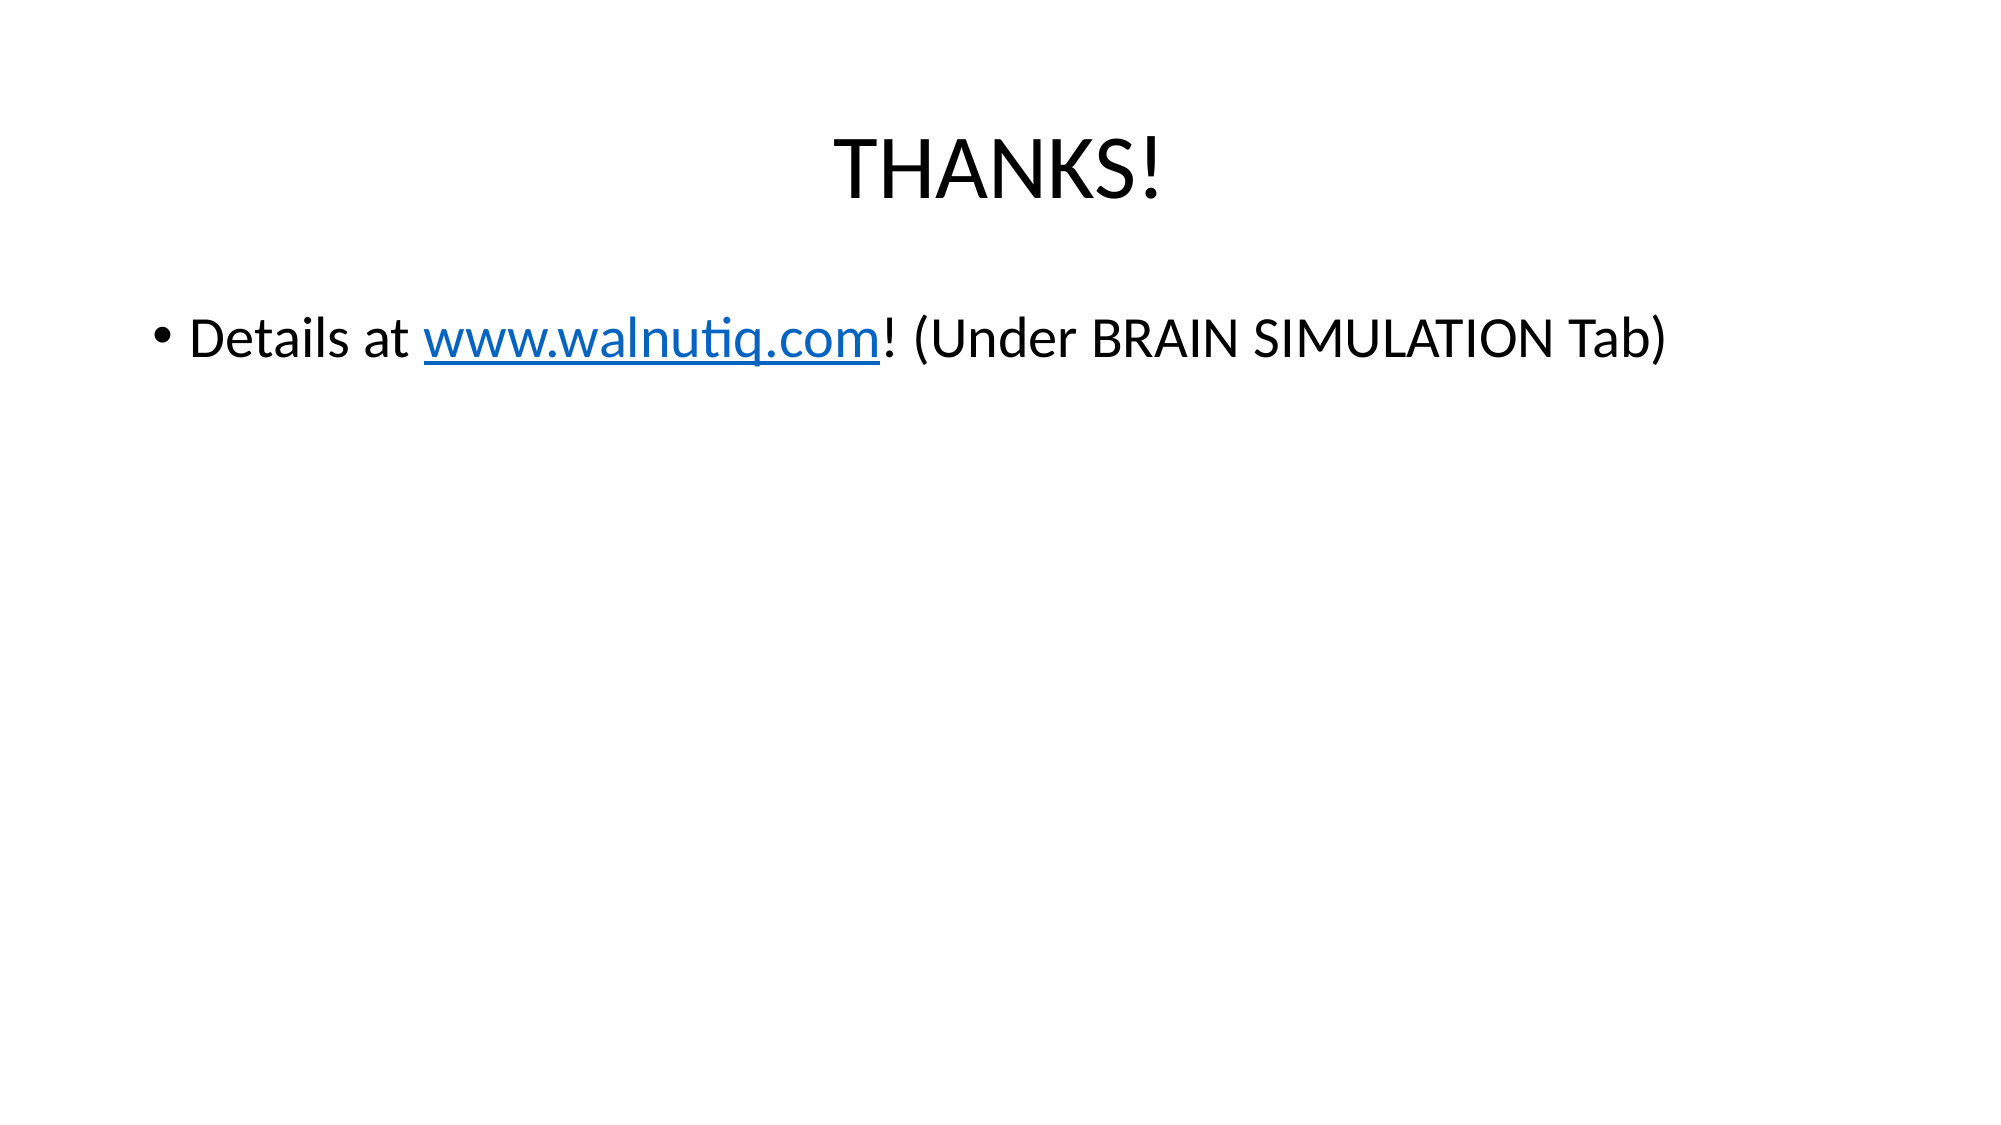

# THANKS!
Details at www.walnutiq.com! (Under BRAIN SIMULATION Tab)